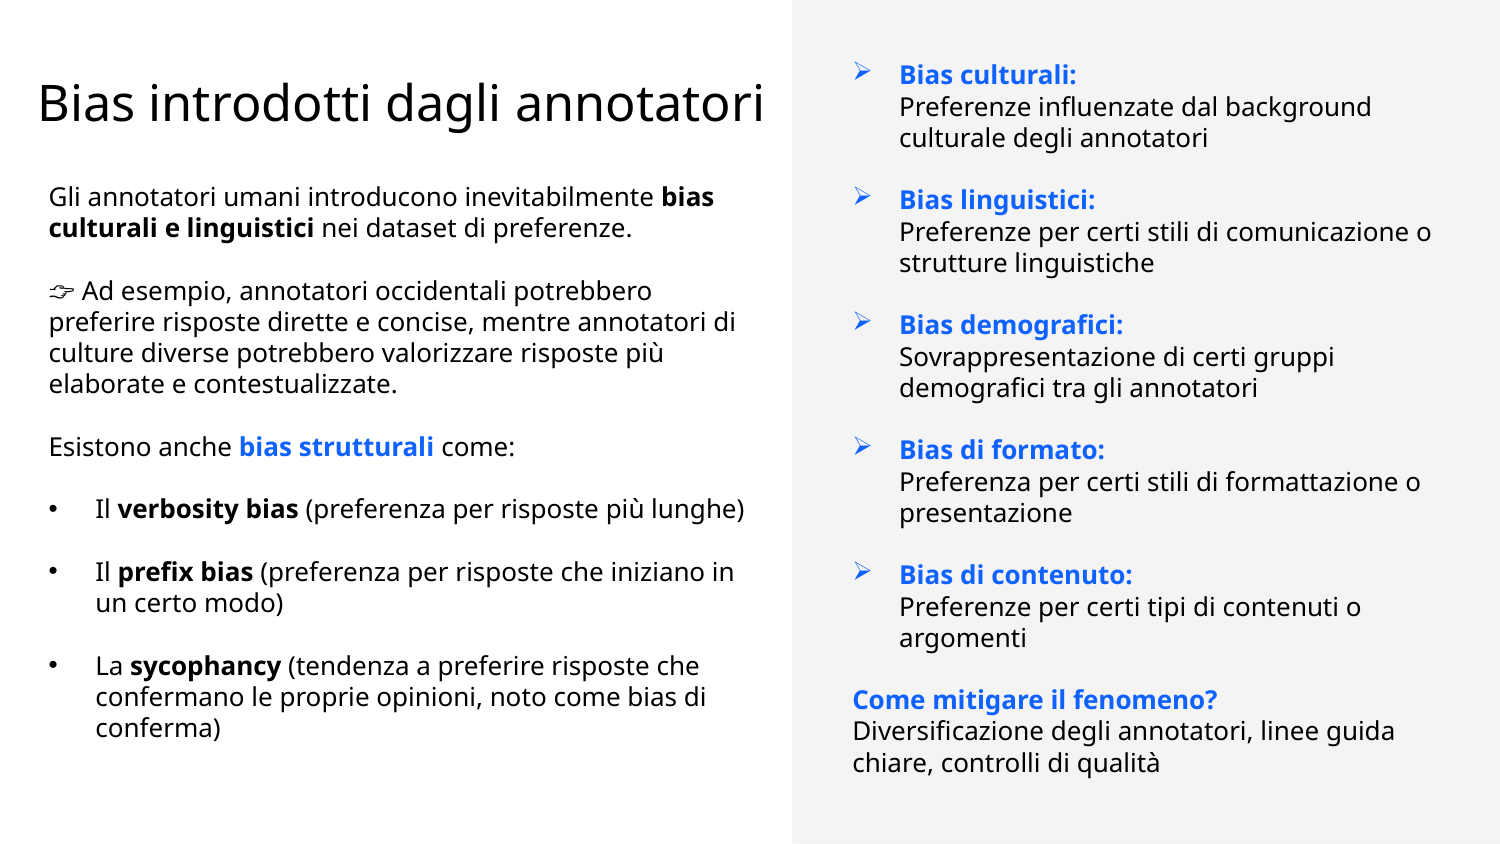

Bias culturali:
Preferenze influenzate dal background culturale degli annotatori

Bias linguistici:
Preferenze per certi stili di comunicazione o strutture linguistiche

Bias demografici:
Sovrappresentazione di certi gruppi demografici tra gli annotatori

Bias di formato:
Preferenza per certi stili di formattazione o presentazione

Bias di contenuto:
Preferenze per certi tipi di contenuti o argomenti

Come mitigare il fenomeno?
Diversificazione degli annotatori, linee guida chiare, controlli di qualità
Bias introdotti dagli annotatori
Gli annotatori umani introducono inevitabilmente bias culturali e linguistici nei dataset di preferenze.

👉 Ad esempio, annotatori occidentali potrebbero preferire risposte dirette e concise, mentre annotatori di culture diverse potrebbero valorizzare risposte più elaborate e contestualizzate.

Esistono anche bias strutturali come:

Il verbosity bias (preferenza per risposte più lunghe)

Il prefix bias (preferenza per risposte che iniziano in un certo modo)

La sycophancy (tendenza a preferire risposte che confermano le proprie opinioni, noto come bias di conferma)